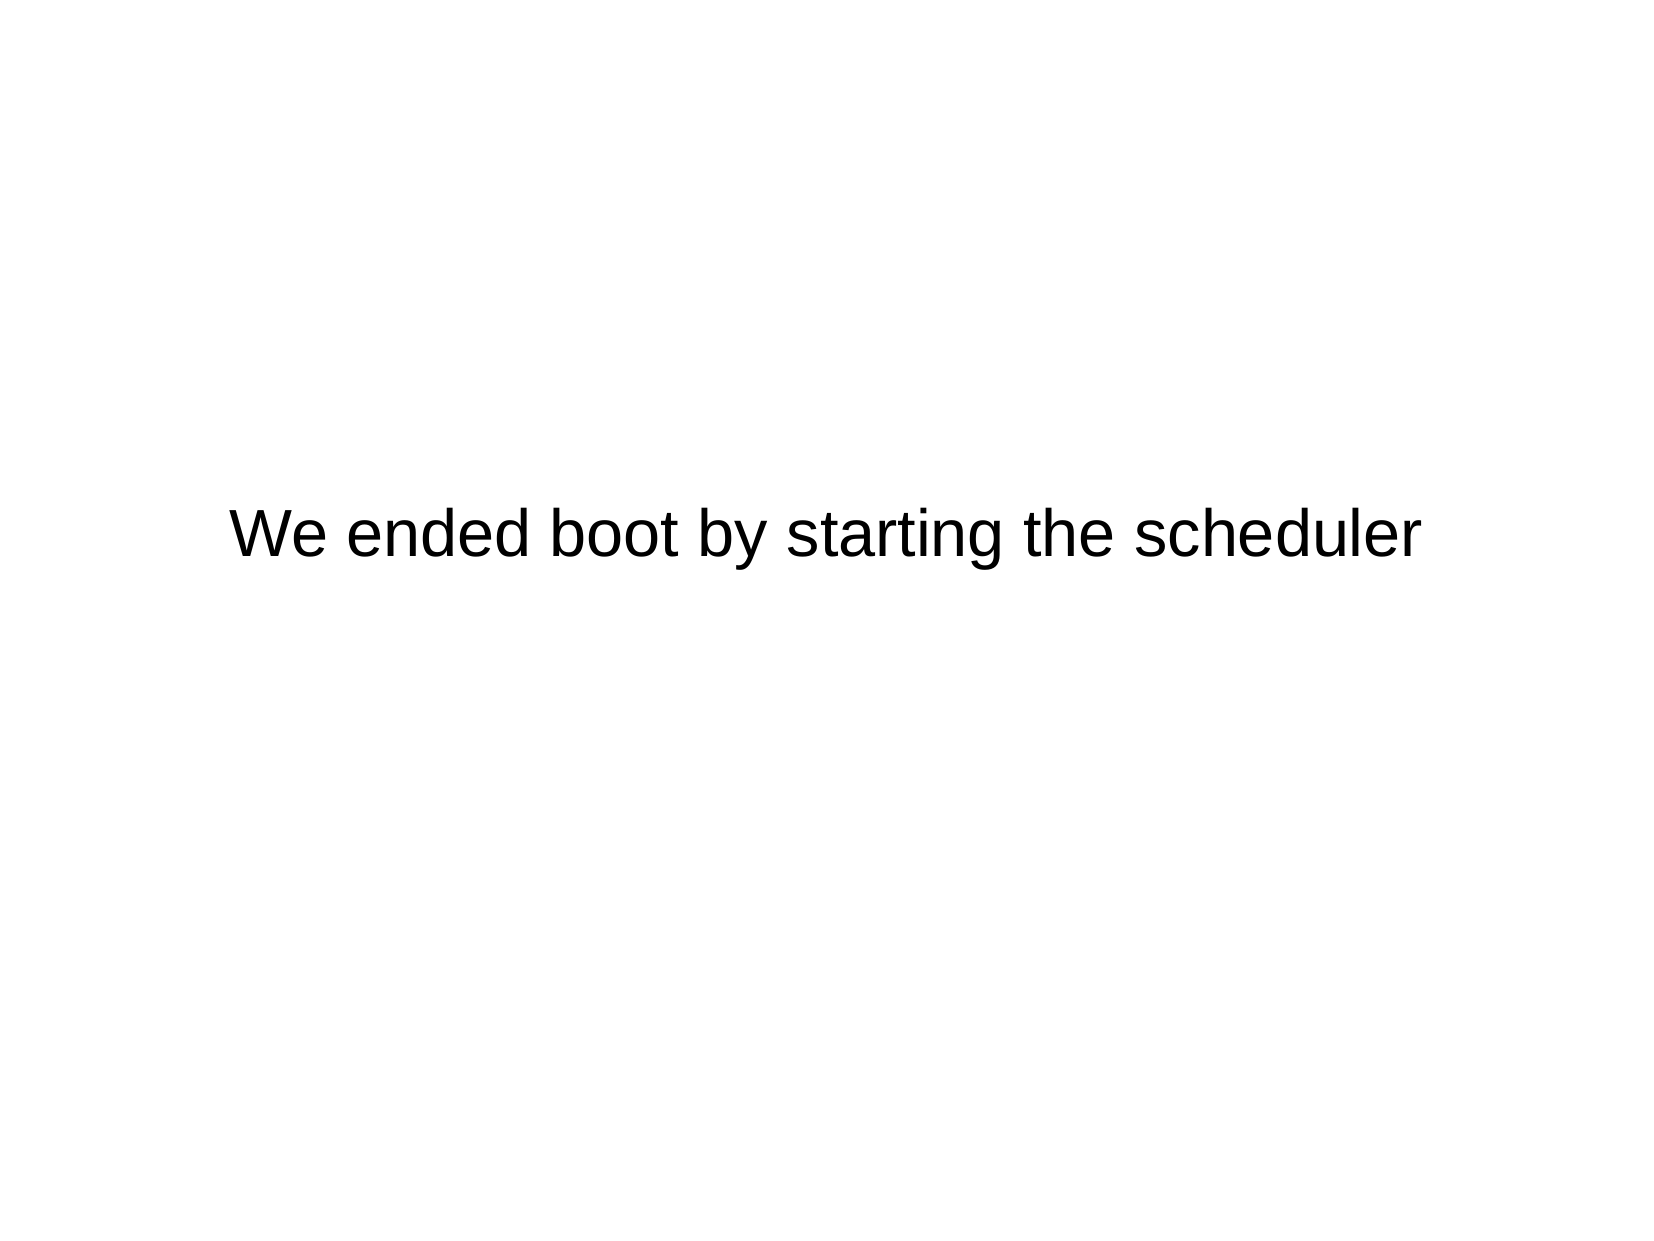

We ended boot by starting the scheduler